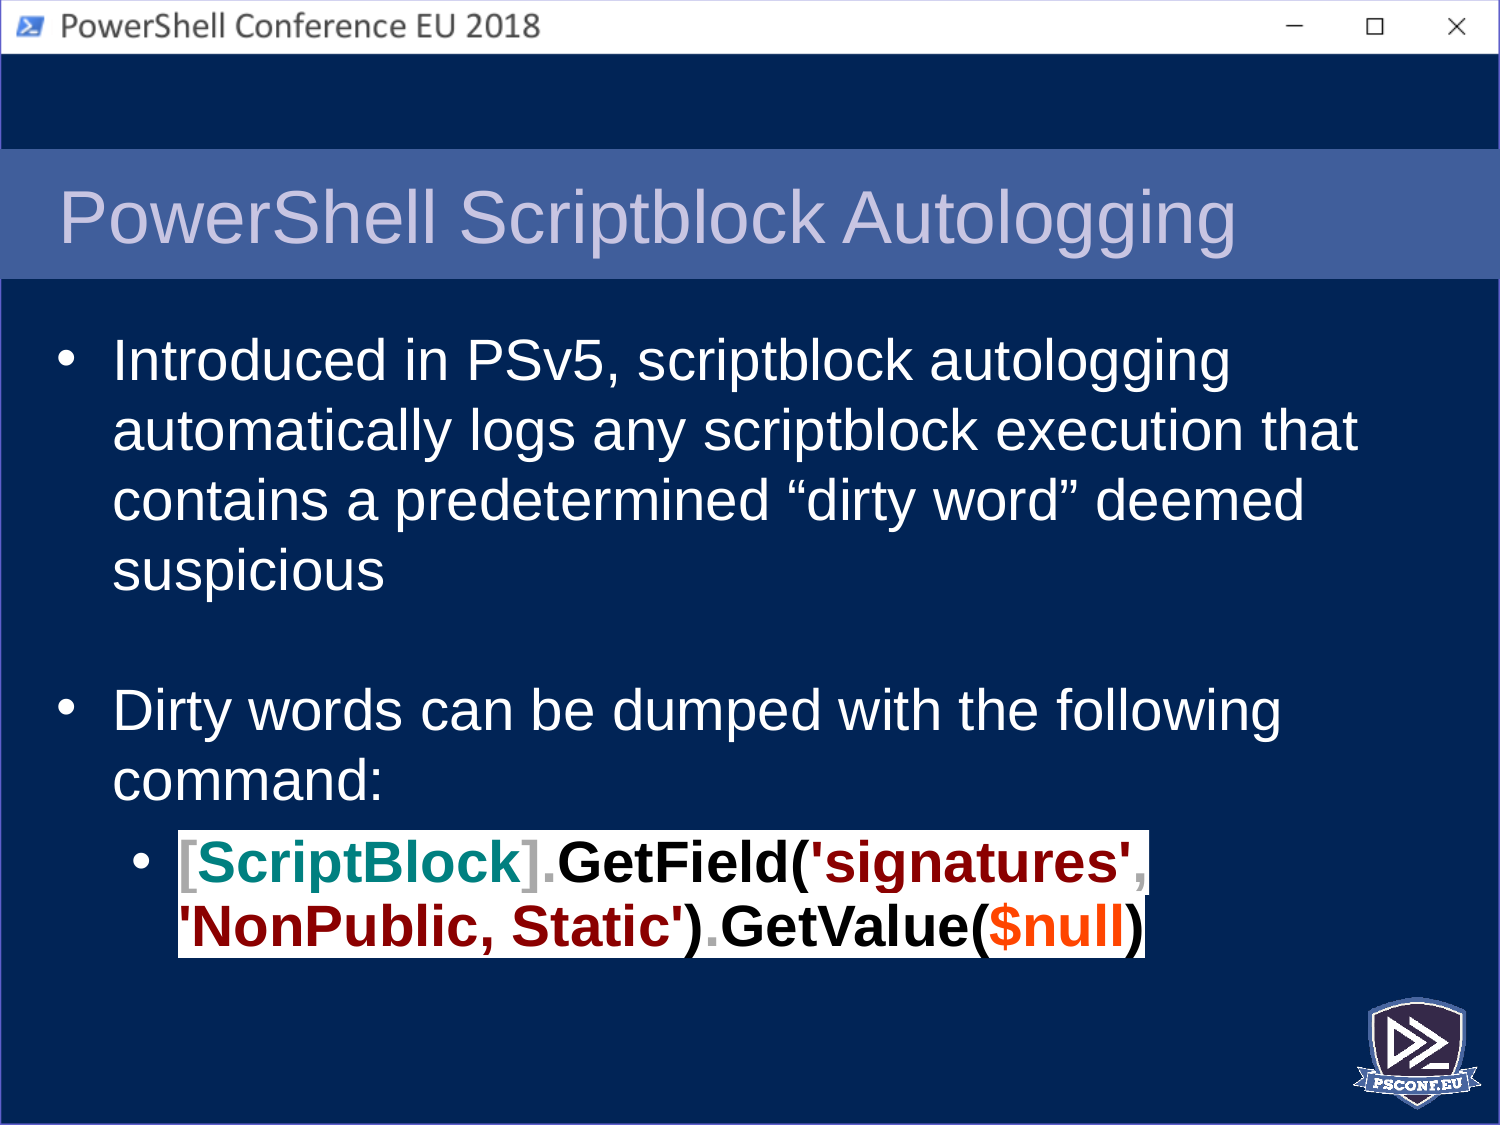

# PowerShell Scriptblock Autologging
Introduced in PSv5, scriptblock autologging automatically logs any scriptblock execution that contains a predetermined “dirty word” deemed suspicious

Dirty words can be dumped with the following command:
[ScriptBlock].GetField('signatures', 'NonPublic, Static').GetValue($null)